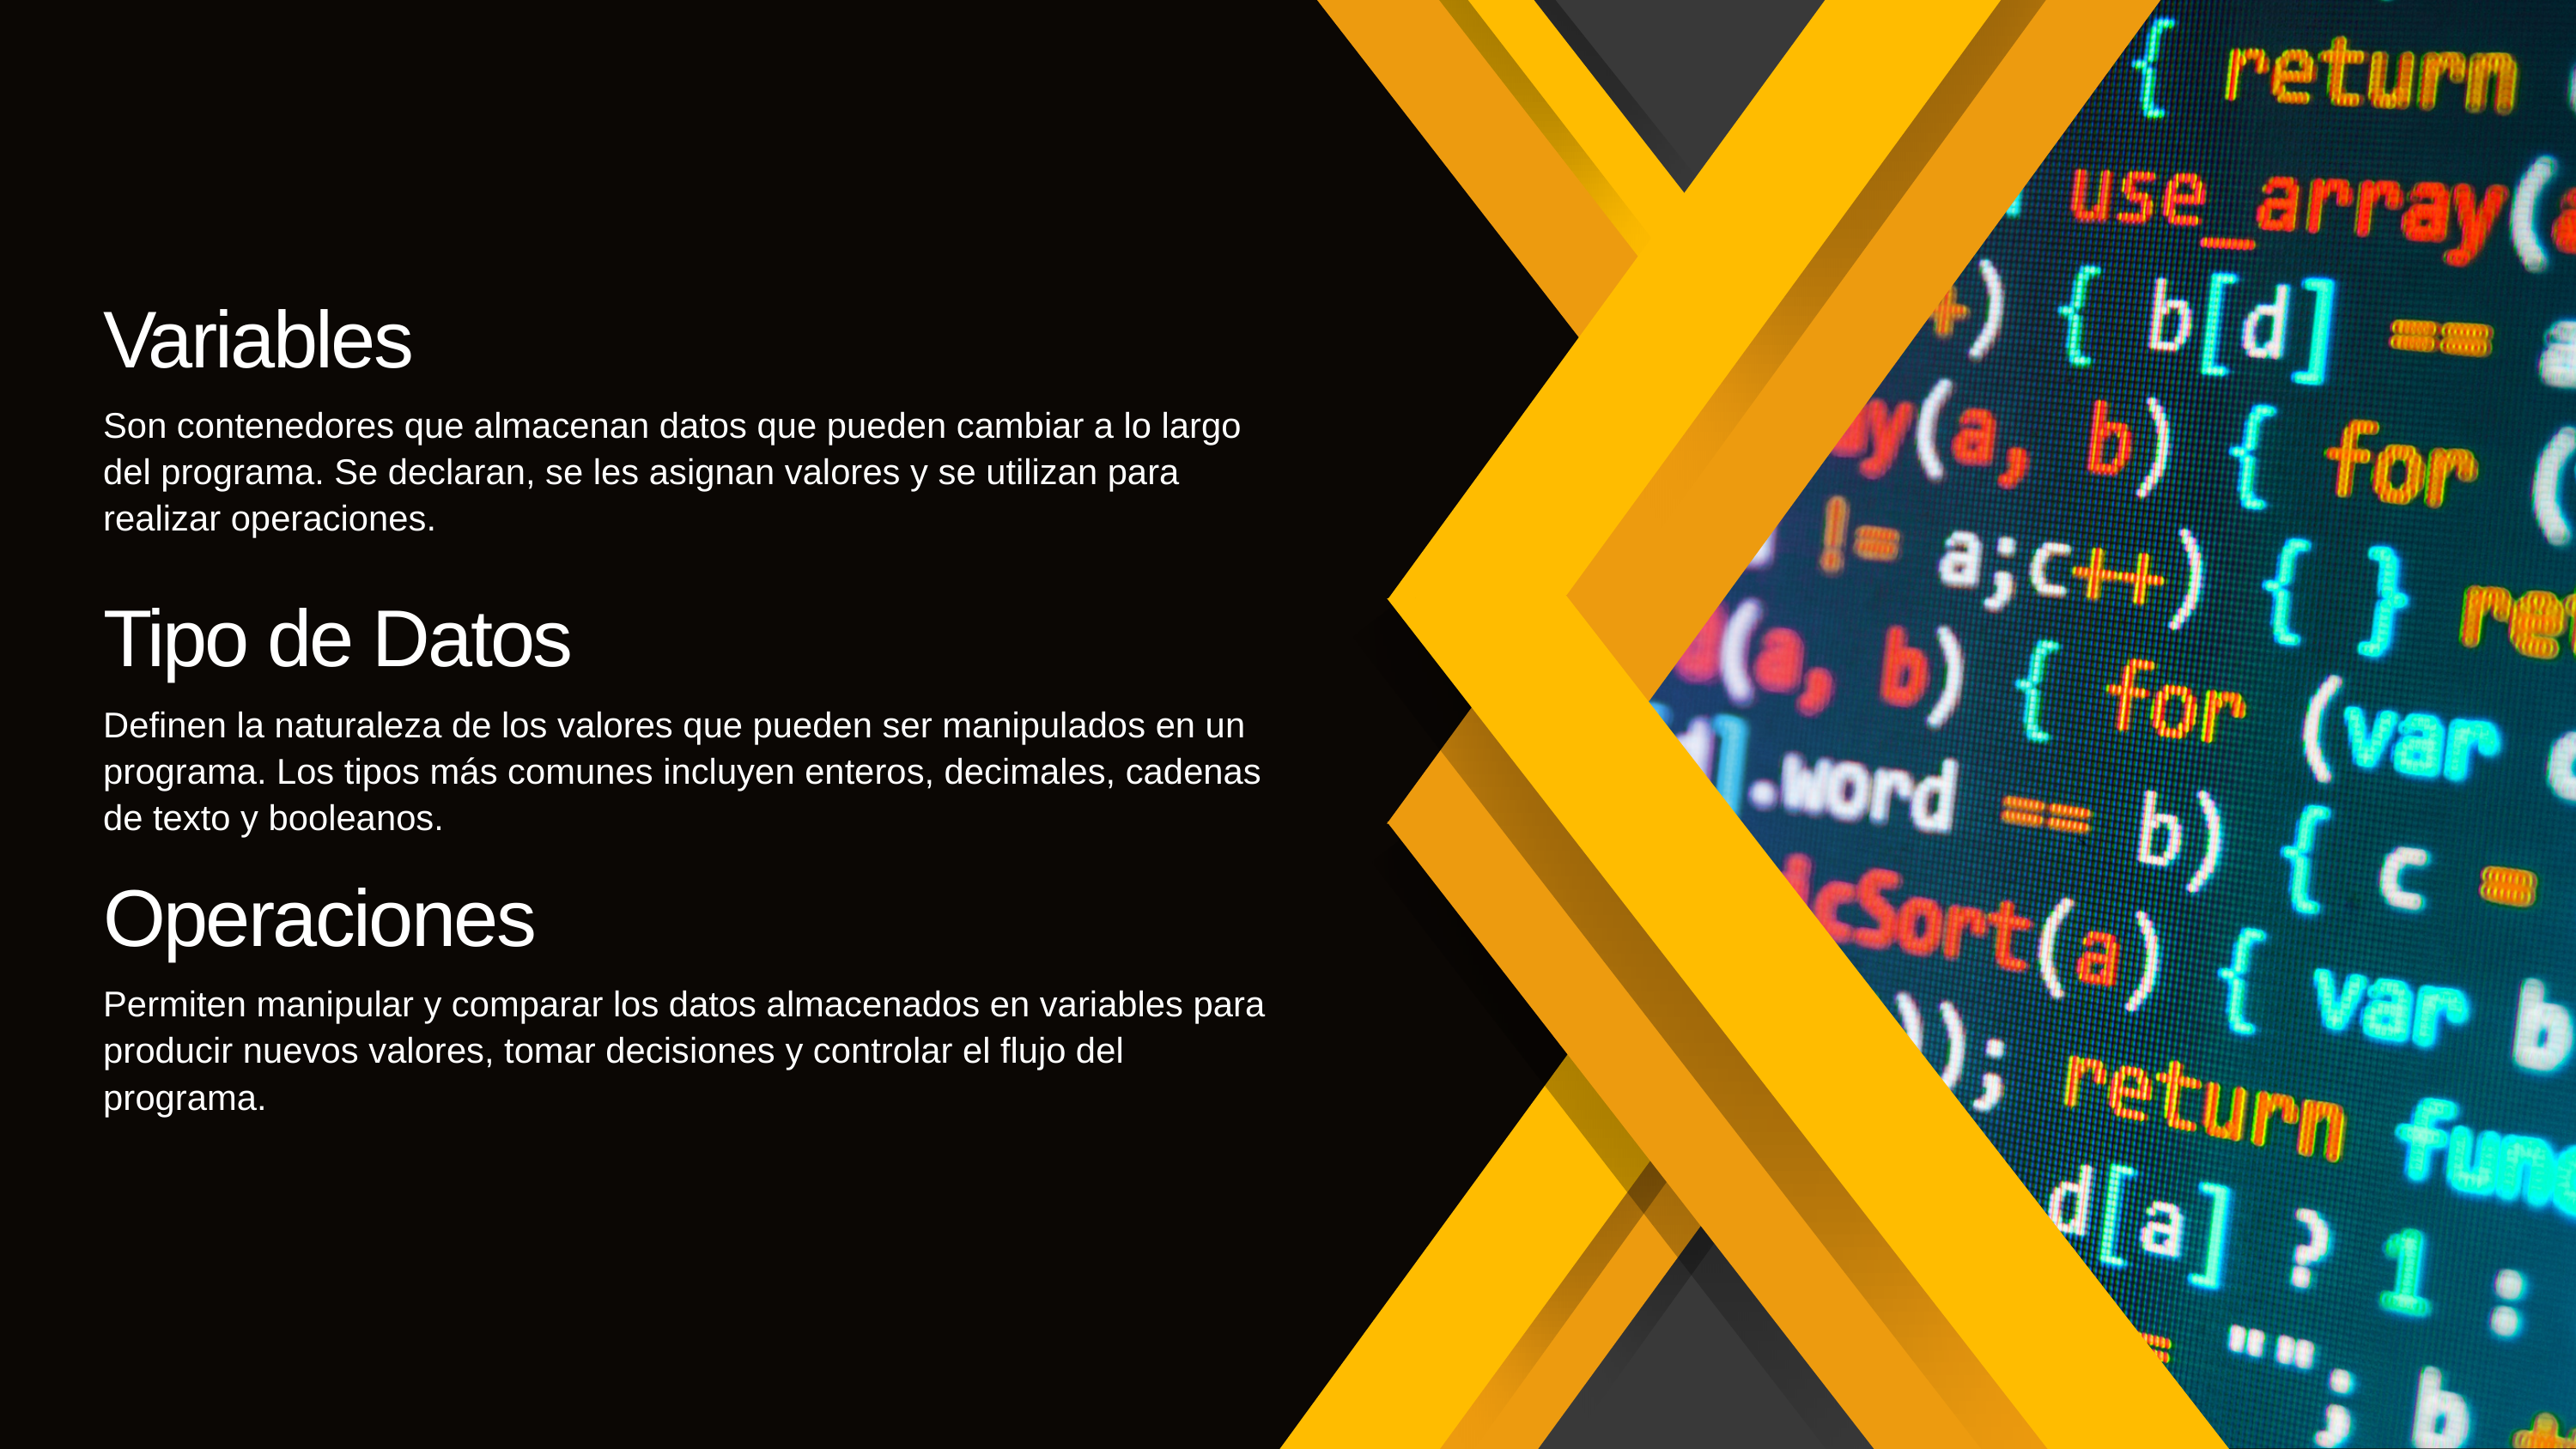

Variables
Son contenedores que almacenan datos que pueden cambiar a lo largo del programa. Se declaran, se les asignan valores y se utilizan para realizar operaciones.
Tipo de Datos
Definen la naturaleza de los valores que pueden ser manipulados en un programa. Los tipos más comunes incluyen enteros, decimales, cadenas de texto y booleanos.
Operaciones
Permiten manipular y comparar los datos almacenados en variables para producir nuevos valores, tomar decisiones y controlar el flujo del programa.